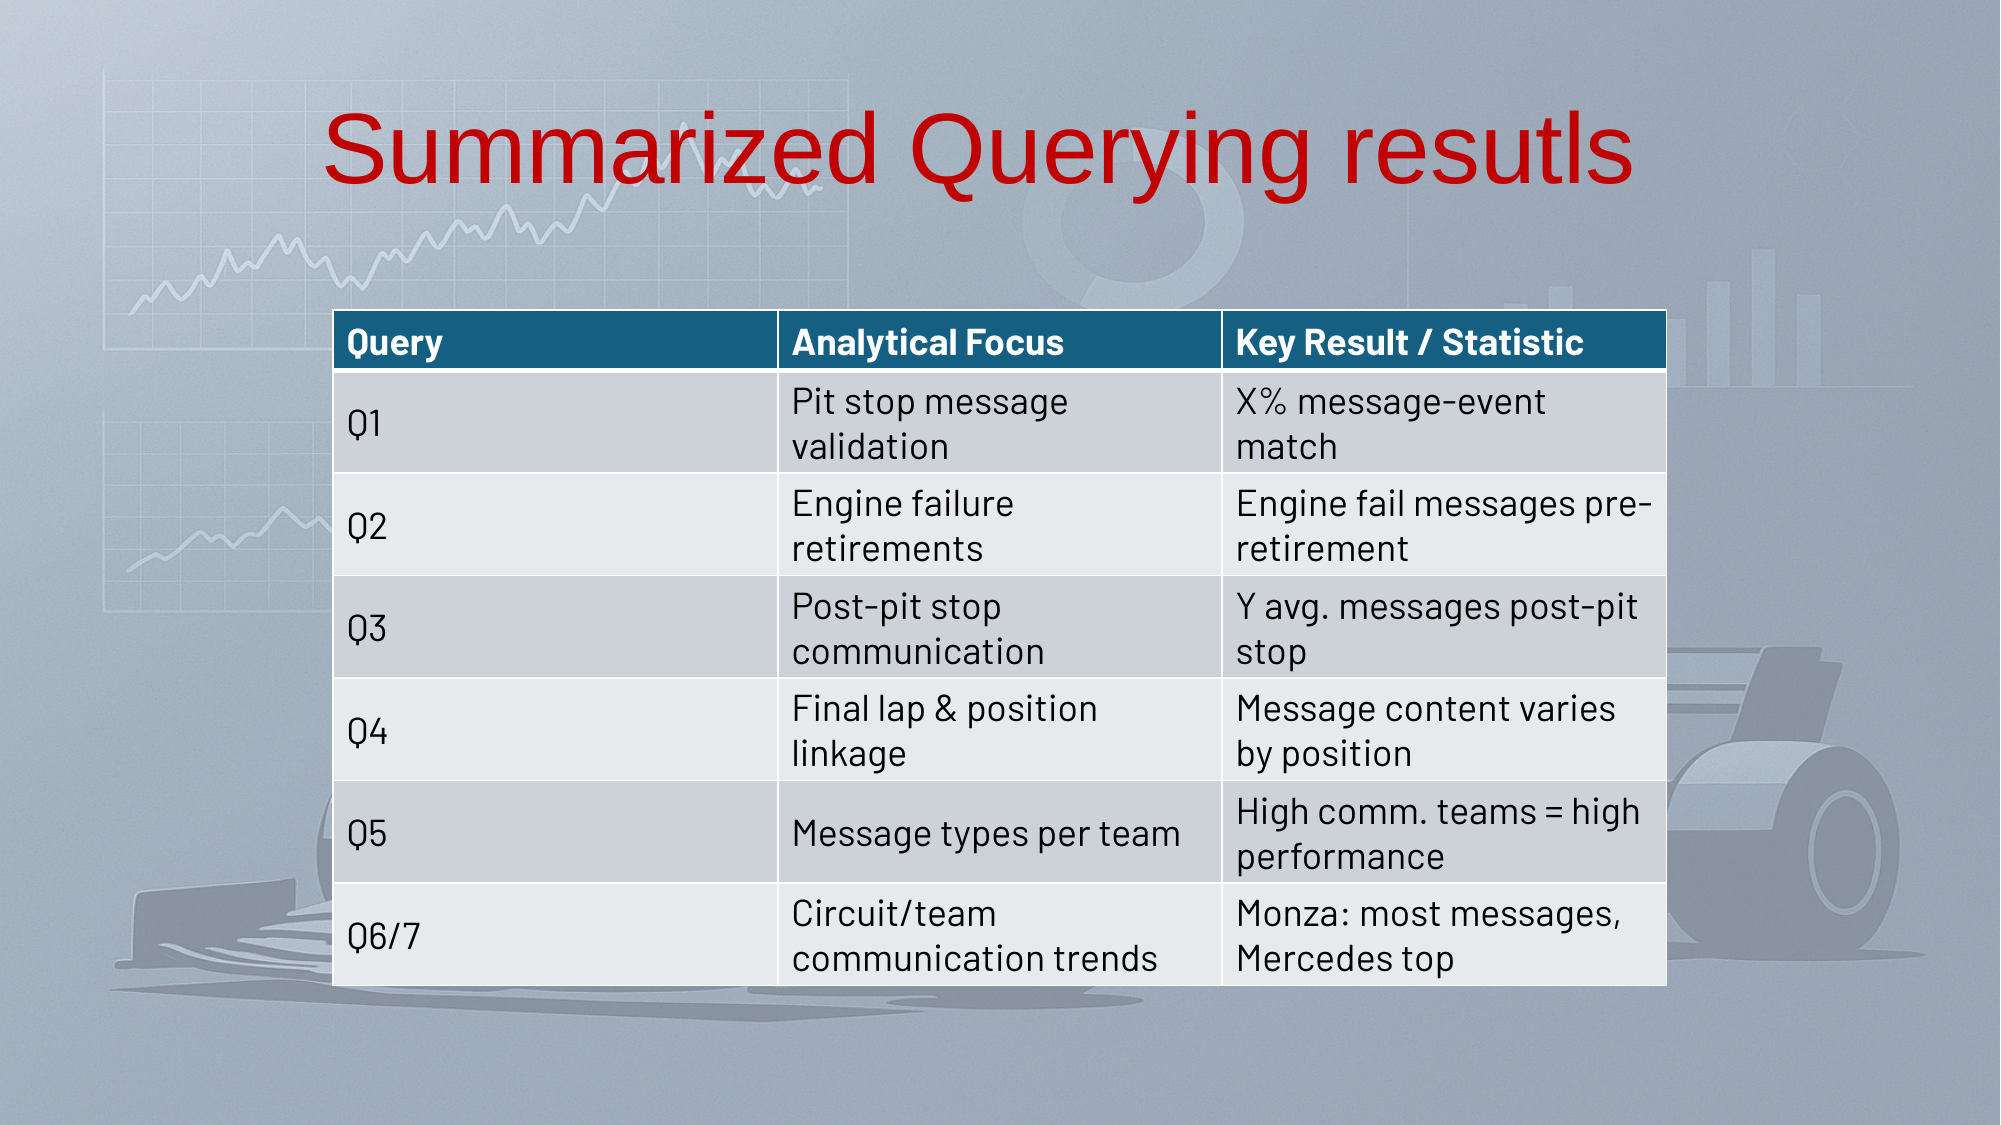

# Summarized Querying resutls
| Query | Analytical Focus | Key Result / Statistic |
| --- | --- | --- |
| Q1 | Pit stop message validation | X% message-event match |
| Q2 | Engine failure retirements | Engine fail messages pre-retirement |
| Q3 | Post-pit stop communication | Y avg. messages post-pit stop |
| Q4 | Final lap & position linkage | Message content varies by position |
| Q5 | Message types per team | High comm. teams = high performance |
| Q6/7 | Circuit/team communication trends | Monza: most messages, Mercedes top |